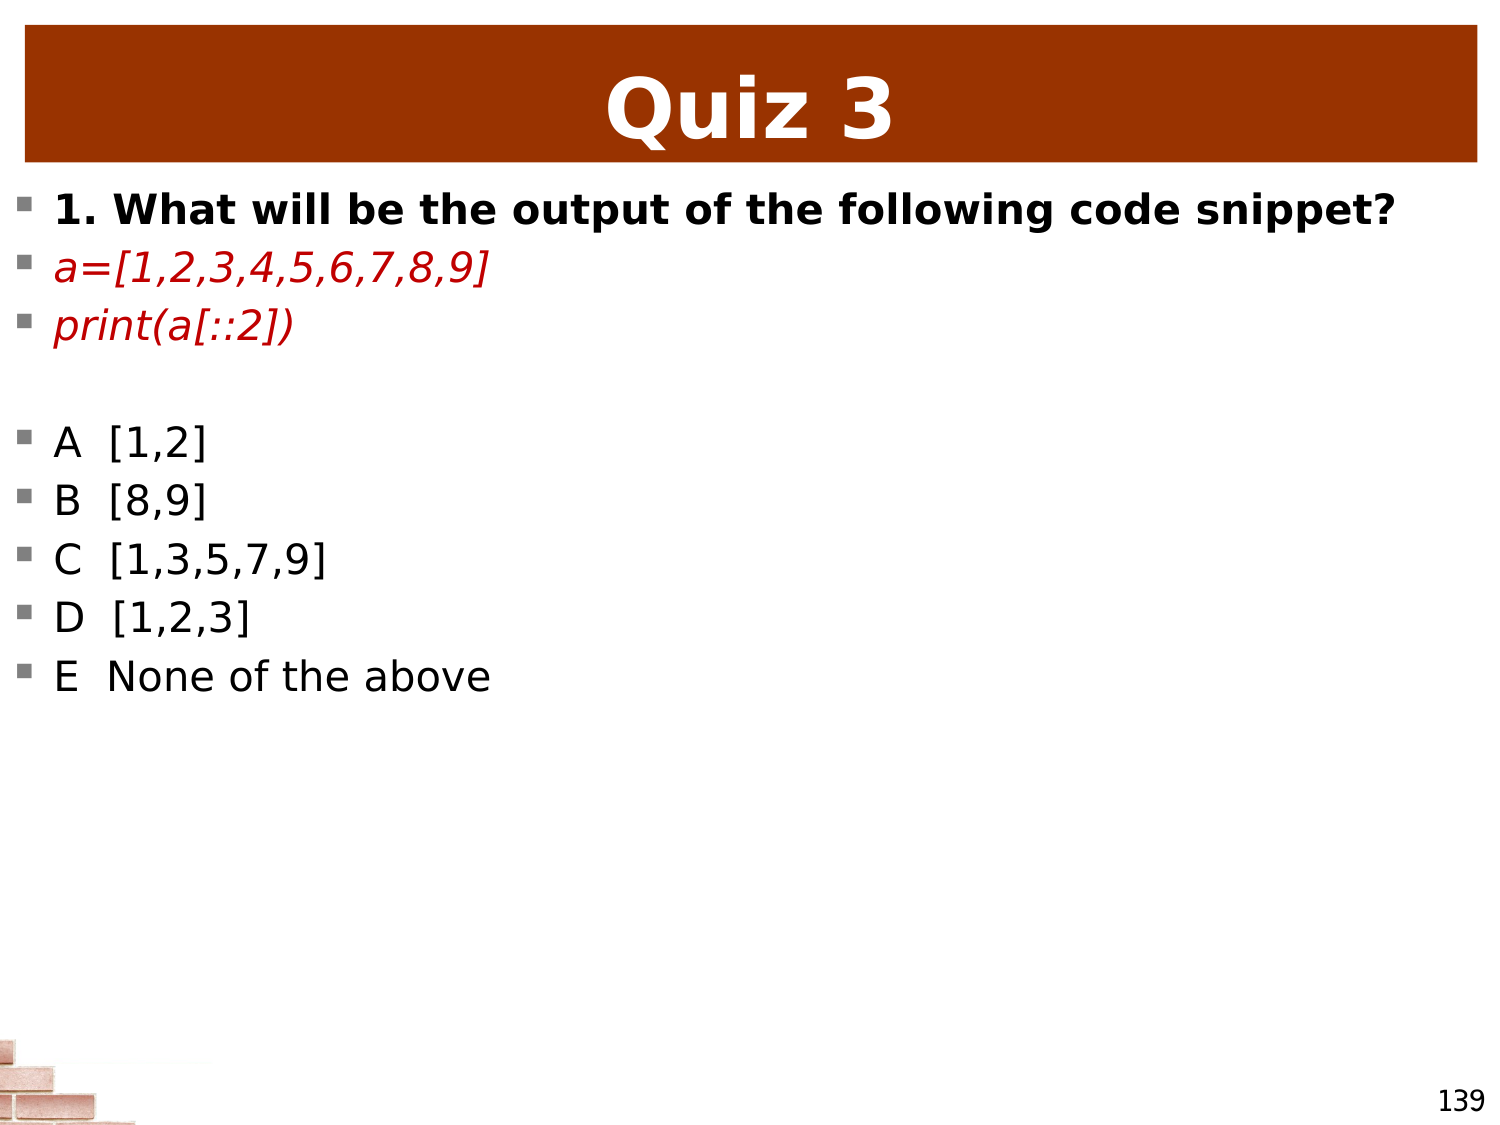

# Quiz 3
1. What will be the output of the following code snippet?
a=[1,2,3,4,5,6,7,8,9]
print(a[::2])

A  [1,2]
B  [8,9]
C  [1,3,5,7,9]
D  [1,2,3]
E  None of the above
139